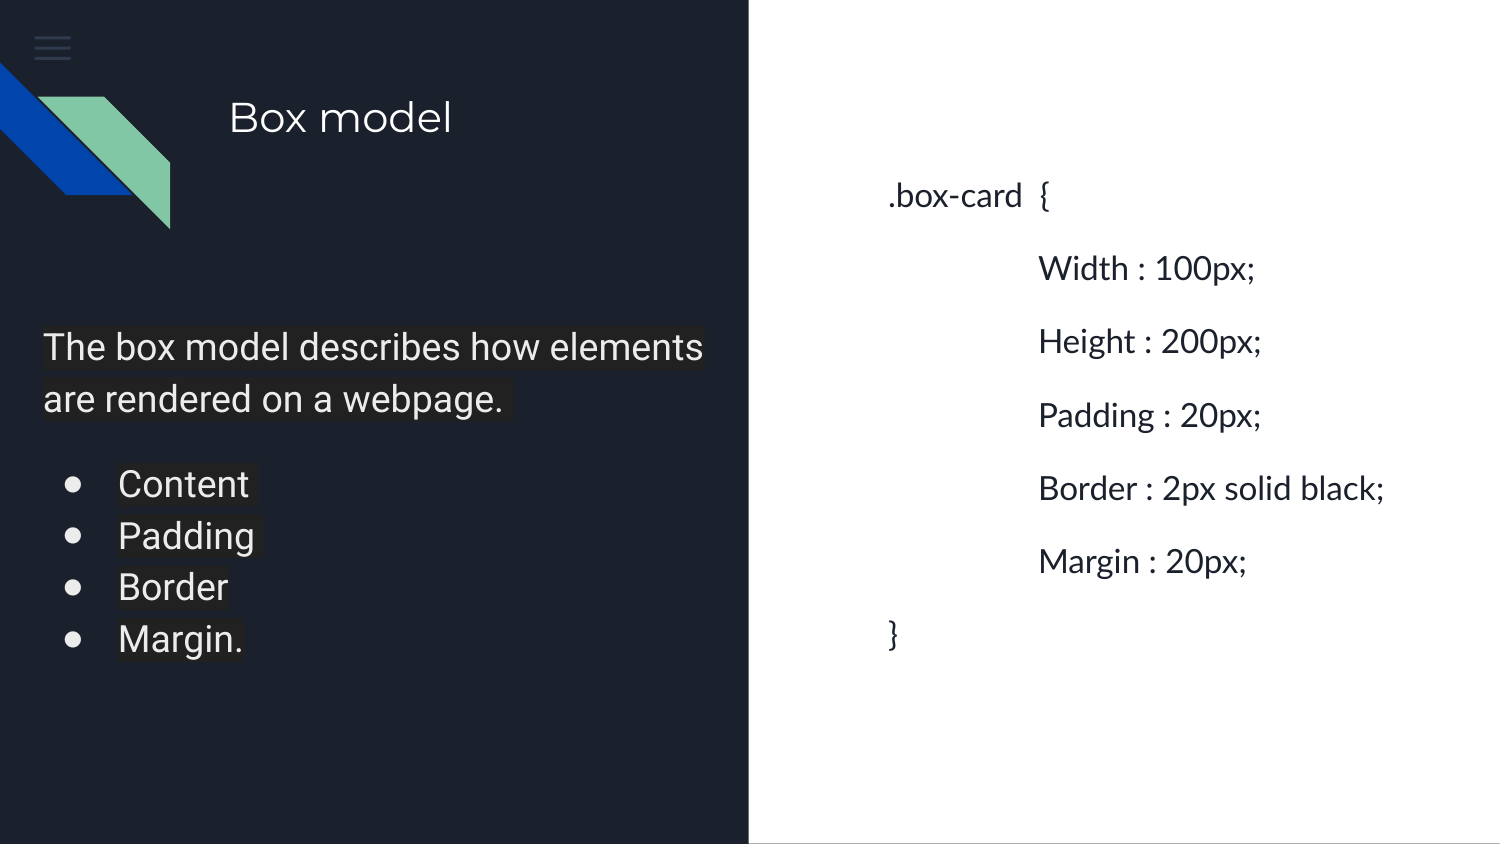

Box model
.box-card  {
	Width : 100px;
	Height : 200px;
	Padding : 20px;
	Border : 2px solid black;
	Margin : 20px;
}
# The box model describes how elements are rendered on a webpage.
Content
Padding
Border
Margin.